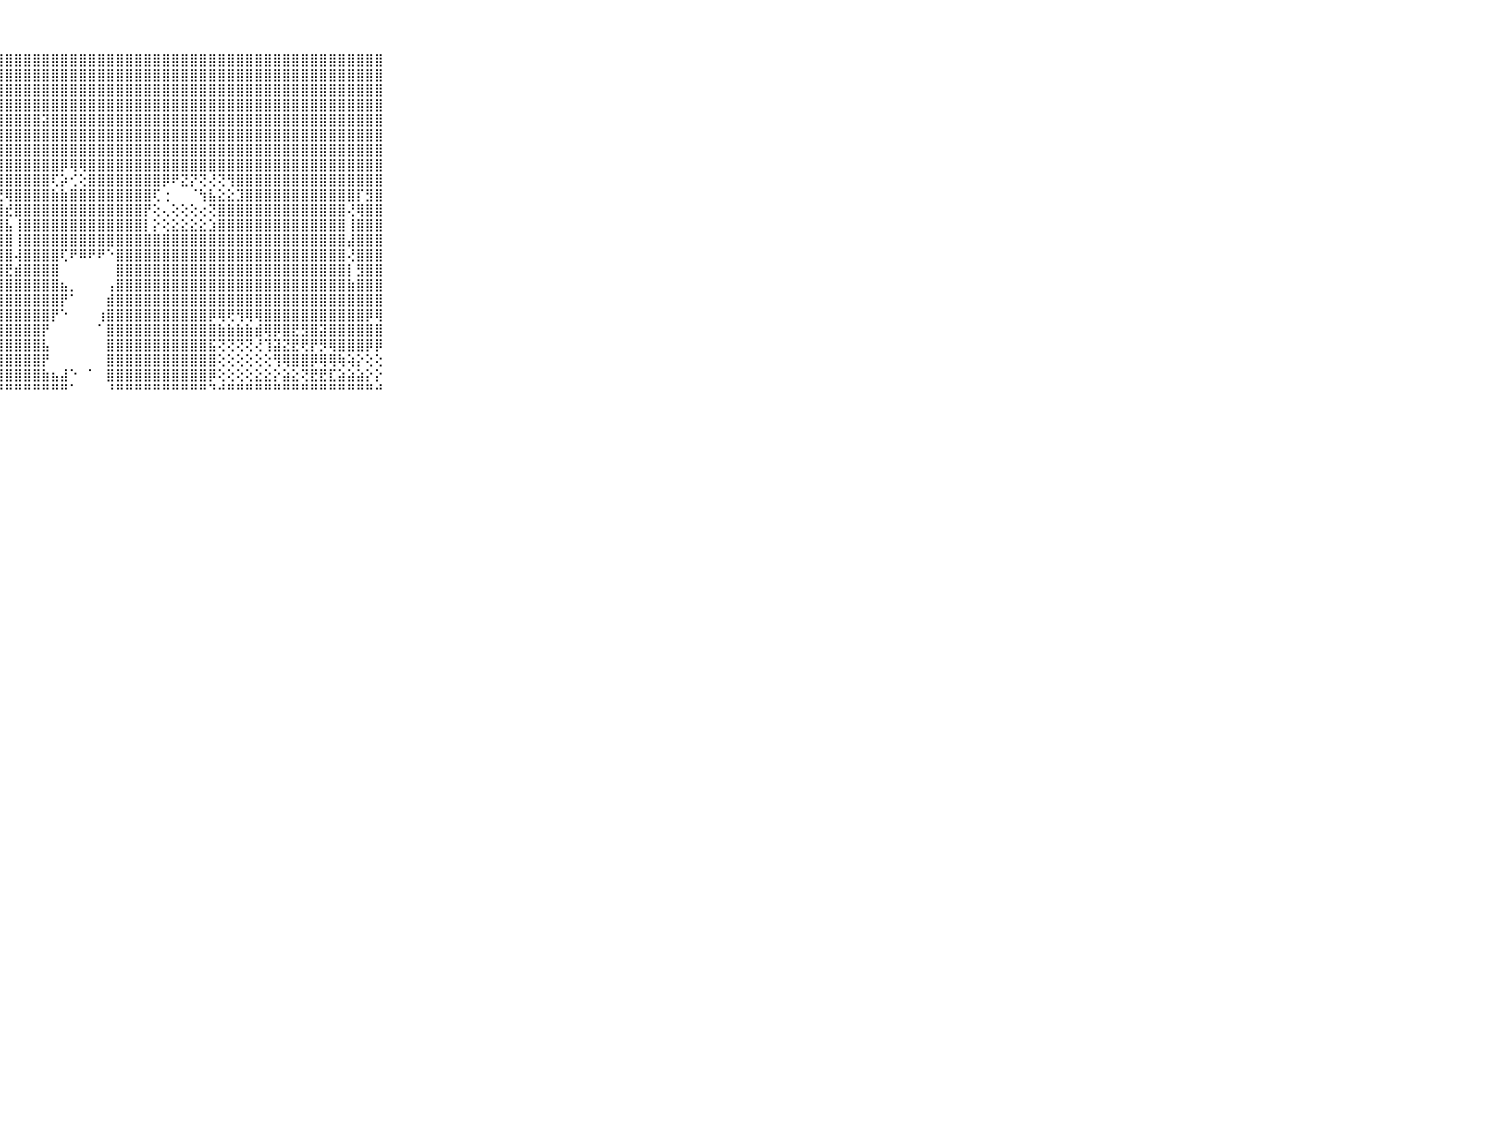

⠀⠀⠀⠀⠀⠀⠀⠀⠀⠀⠀⣿⣿⣿⣿⣿⣿⣿⣿⣿⣿⣿⣿⣿⣿⣿⣿⣿⣿⣿⣿⣿⣿⣿⣿⣿⣿⣿⣿⣿⣿⣿⣿⣿⣿⣿⣿⣿⣿⣿⣿⣿⣿⣿⣿⣿⣿⣿⣿⣿⣿⣿⣿⣿⣿⣿⣿⣿⣿⠀⠀⠀⠀⠀⠀⠀⠀⠀⠀⠀⠀
⠀⠀⠀⠀⠀⠀⠀⠀⠀⠀⠀⣿⣿⣿⣿⣿⣿⣿⣿⣿⣿⣿⣿⣿⣿⣿⣿⣿⣿⣿⣿⣿⣿⣿⣿⣿⣿⣿⣿⣿⣿⣿⣿⣿⣿⣿⣿⣿⣿⣿⣿⣿⣿⣿⣿⣿⣿⣿⣿⣿⣿⣿⣿⣿⣿⣿⣿⣿⣿⠀⠀⠀⠀⠀⠀⠀⠀⠀⠀⠀⠀
⠀⠀⠀⠀⠀⠀⠀⠀⠀⠀⠀⣿⣿⣿⣿⣿⣿⣿⣿⣿⣿⣿⣿⣿⣿⣿⣿⣿⣿⣿⣿⣿⣿⣿⣿⣿⣿⣿⣿⣿⣿⣿⣿⣿⣿⣿⣿⣿⣿⣿⣿⣿⣿⣿⣿⣿⣿⣿⣿⣿⣿⣿⣿⣿⣿⣿⣿⣿⣿⠀⠀⠀⠀⠀⠀⠀⠀⠀⠀⠀⠀
⠀⠀⠀⠀⠀⠀⠀⠀⠀⠀⠀⣿⣷⣿⣷⣾⣿⣿⣿⣿⣿⣿⣿⣿⣿⣿⢿⣿⣿⣿⣿⣿⣿⣿⣿⣿⣿⣿⣿⣿⣿⣿⣿⣿⣿⣿⣿⣿⣿⣿⣿⣿⣿⣿⣿⣿⣿⣿⣿⣿⣿⣿⣿⣿⣿⣿⣿⣿⣿⠀⠀⠀⠀⠀⠀⠀⠀⠀⠀⠀⠀
⠀⠀⠀⠀⠀⠀⠀⠀⠀⠀⠀⣿⣿⣿⣿⣿⣿⣿⣿⣿⣿⣿⣿⣿⣿⣿⣿⣿⣿⣿⣿⣿⣽⣿⣿⣿⣿⣿⣿⣿⣿⣿⣿⣿⣿⣿⣿⣿⣿⣿⣿⣿⣿⣿⣿⣿⣿⣿⣿⣿⣿⣿⣿⣿⣿⣿⣿⣿⣿⠀⠀⠀⠀⠀⠀⠀⠀⠀⠀⠀⠀
⠀⠀⠀⠀⠀⠀⠀⠀⠀⠀⠀⣿⣿⣿⣿⣿⣿⣿⣿⣿⣿⣿⣿⣿⣿⣿⣿⣿⣿⣿⣿⣿⣿⣿⣿⣿⣿⣿⣿⣿⣿⣿⣿⣿⣿⣿⣿⣿⣿⣿⣿⣿⣿⣿⣿⣿⣿⣿⣿⣿⣿⣿⣿⣿⣿⣿⣿⣿⣿⠀⠀⠀⠀⠀⠀⠀⠀⠀⠀⠀⠀
⠀⠀⠀⠀⠀⠀⠀⠀⠀⠀⠀⣿⣿⣿⣿⣿⣿⣿⣿⣿⣿⣿⣿⣿⣿⣿⣿⣿⣿⣿⣿⣿⣿⣿⣿⣿⣿⣿⣿⣿⣿⣿⣿⣿⣿⣿⣿⣿⣿⣿⣿⣿⣿⣿⣿⣿⣿⣿⣿⣿⣿⣿⣿⣿⣿⣿⣿⣿⣿⠀⠀⠀⠀⠀⠀⠀⠀⠀⠀⠀⠀
⠀⠀⠀⠀⠀⠀⠀⠀⠀⠀⠀⣿⣿⣿⣿⣿⣿⡿⢟⡝⢹⢝⢝⢟⢻⣿⣿⣿⣿⣿⣿⣿⣿⣿⡿⢿⢿⣿⣿⣿⣿⣿⣿⣿⣿⣿⣿⣿⣿⣿⣿⣿⣿⣿⣿⣿⣿⣿⣿⣿⣿⣿⣿⣿⣿⣿⣿⣿⣿⠀⠀⠀⠀⠀⠀⠀⠀⠀⠀⠀⠀
⠀⠀⠀⠀⠀⠀⠀⠀⠀⠀⠀⣿⣿⣿⡿⢫⢥⢥⢥⢵⢥⣼⣝⢗⢧⣱⡝⢿⣿⣿⣿⣿⣿⢏⡵⢊⢕⣿⣿⣿⣿⣿⣿⣿⣿⡿⠟⣝⡝⢝⢜⢝⢻⣿⣿⣿⣿⣿⣿⣿⣿⣿⣿⣿⣿⣿⣿⣿⣿⠀⠀⠀⠀⠀⠀⠀⠀⠀⠀⠀⠀
⠀⠀⠀⠀⠀⠀⠀⠀⠀⠀⠀⣿⣿⢏⢕⢕⢕⢕⢕⢕⢕⢕⢕⢕⢕⢜⢿⣜⢿⣿⣿⣿⣿⣷⣷⣿⣿⣿⣿⣿⣿⣿⣿⣿⢏⢐⠀⠀⠈⢳⣧⣕⣕⣹⣿⣿⣿⣿⣿⣿⣿⣿⣿⣿⣿⣿⡏⣻⣿⠀⠀⠀⠀⠀⠀⠀⠀⠀⠀⠀⠀
⠀⠀⠀⠀⠀⠀⠀⠀⠀⠀⠀⣿⣿⣷⣧⣧⣷⣧⣵⣵⣕⣱⣕⣕⢕⡕⢕⢿⣞⣿⣿⣿⣿⣿⣿⣿⣿⣿⣿⣿⣿⣿⣿⡟⢕⢄⢕⢕⢕⢔⢝⣿⣿⣿⣿⣿⣿⣿⣿⣿⣿⣿⣿⣿⣿⢜⢿⣿⣿⠀⠀⠀⠀⠀⠀⠀⠀⠀⠀⠀⠀
⠀⠀⠀⠀⠀⠀⠀⠀⠀⠀⠀⣿⣿⣿⣿⣿⣿⣿⣿⣿⣿⣿⣿⣿⣿⣿⣿⣿⣧⢸⣿⣿⣿⣿⣿⣿⣿⣿⣿⣿⣿⣿⣿⡇⡕⢕⣕⣕⣕⣕⣱⣿⣿⣿⣿⣿⣿⣿⣿⣿⣿⣿⣿⣿⣿⢸⣿⣿⣿⠀⠀⠀⠀⠀⠀⠀⠀⠀⠀⠀⠀
⠀⠀⠀⠀⠀⠀⠀⠀⠀⠀⠀⣿⣿⣿⣿⣿⣿⣿⣿⣿⣿⣿⣿⣿⣿⣿⣿⣿⣿⢸⣿⣿⣿⣿⣿⣿⣿⣿⣿⣿⣿⣿⣿⣿⣿⣿⣿⣿⣿⣿⣿⣿⣿⣿⣿⣿⣿⣿⣿⣿⣿⣿⣿⣿⣿⣼⣿⣿⣿⠀⠀⠀⠀⠀⠀⠀⠀⠀⠀⠀⠀
⠀⠀⠀⠀⠀⠀⠀⠀⠀⠀⠀⣿⣿⣿⣿⣿⣿⣿⣿⣿⣿⣿⣿⣿⣿⣿⣿⣿⣿⢼⣿⣿⣿⣿⢏⠟⠿⠟⠟⠑⣿⣿⣿⣿⣿⣿⣿⣿⣿⣿⣿⣿⣿⣿⣿⣿⣿⣿⣿⣿⣿⣿⣿⣿⣿⢜⣿⣿⣿⠀⠀⠀⠀⠀⠀⠀⠀⠀⠀⠀⠀
⠀⠀⠀⠀⠀⠀⠀⠀⠀⠀⠀⣿⣿⣿⣿⣿⣿⣿⣿⣿⣿⣿⣿⣿⣿⣿⣿⣿⣟⣾⣿⣿⣿⣿⠀⠀⠀⠀⠀⠀⣿⣿⣿⣿⣿⣿⣿⣿⣿⣿⣿⣿⣿⣿⣿⣿⣿⣿⣿⣿⣿⣿⣿⣿⣿⡇⣻⣿⣿⠀⠀⠀⠀⠀⠀⠀⠀⠀⠀⠀⠀
⠀⠀⠀⠀⠀⠀⠀⠀⠀⠀⠀⣿⣿⣿⣿⣿⣿⣿⣿⣿⣿⣿⣿⣿⣿⣿⣿⣿⣿⣿⣿⣿⣿⣿⣦⡀⠀⠀⠀⢠⣿⣿⣿⣿⣿⣿⣿⣿⣿⣿⣿⣿⣿⣿⣿⣿⣿⣿⣿⣿⣿⣿⣿⣿⣿⣷⣿⣿⣿⠀⠀⠀⠀⠀⠀⠀⠀⠀⠀⠀⠀
⠀⠀⠀⠀⠀⠀⠀⠀⠀⠀⠀⣿⣿⣿⣿⣿⣿⣿⣿⣿⣿⣿⣿⣿⣿⣿⣿⣿⣿⣿⣿⣿⣿⣿⡟⠁⠀⠀⠀⣾⣿⣿⣿⣿⣿⣿⣿⣿⣿⣿⣿⣿⣿⣿⣿⣿⣿⣿⣿⣿⣿⣿⣿⣿⣿⣿⣿⣿⣿⠀⠀⠀⠀⠀⠀⠀⠀⠀⠀⠀⠀
⠀⠀⠀⠀⠀⠀⠀⠀⠀⠀⠀⣿⣿⣿⣿⣿⣿⣿⣿⣿⣿⣿⣿⣿⣿⣿⣿⣿⣿⣿⣿⣿⣿⡟⠑⠀⠀⠀⢰⣿⣿⣿⣿⣿⣿⣿⣿⣿⣿⣿⡿⢿⢟⢻⢿⢿⣿⣿⣿⣿⣿⣿⣿⣿⣿⣿⣿⡿⢿⠀⠀⠀⠀⠀⠀⠀⠀⠀⠀⠀⠀
⠀⠀⠀⠀⠀⠀⠀⠀⠀⠀⠀⣿⣿⣿⣿⣿⣿⣿⣿⣿⣿⣿⣿⣿⣿⣿⣿⣿⣿⣿⣿⣿⡟⠀⠀⠀⠀⠀⠁⣿⣿⣿⣿⣿⣿⣿⣿⣿⣿⣿⣿⣷⣷⣷⣷⣾⢿⡿⣿⣟⣻⣿⣽⣿⣿⣿⣿⣿⣿⠀⠀⠀⠀⠀⠀⠀⠀⠀⠀⠀⠀
⠀⠀⠀⠀⠀⠀⠀⠀⠀⠀⠀⣿⢿⣿⣿⣿⣿⡿⢿⣿⣿⣿⣿⣿⣿⣿⣿⣿⣿⣿⣿⣿⣧⠀⠀⠀⠀⠀⠀⣿⣿⣿⣿⣿⣿⣿⣿⣿⣿⣿⣯⢝⢝⢝⢝⢜⢹⣽⣝⣟⢟⡟⡻⢿⣿⣿⣿⡿⡿⠀⠀⠀⠀⠀⠀⠀⠀⠀⠀⠀⠀
⠀⠀⠀⠀⠀⠀⠀⠀⠀⠀⠀⣿⣿⣿⣿⣿⣿⣿⣿⣿⣿⣟⣿⣷⣷⣿⣿⣿⣿⣿⣿⣿⡟⠀⠀⠀⠀⠀⠀⣿⣿⣿⣿⣿⣿⣿⣿⣿⣿⣿⣿⢕⢕⢕⢕⢕⢕⢻⢿⣿⣿⡿⢿⢿⢷⢵⡕⢕⢕⠀⠀⠀⠀⠀⠀⠀⠀⠀⠀⠀⠀
⠀⠀⠀⠀⠀⠀⠀⠀⠀⠀⠀⣿⣿⣿⡿⢿⠿⠿⢟⢟⢛⢋⢝⢍⢍⢝⣿⣿⣿⣿⣿⣿⣷⣦⣼⠑⠀⠁⠀⣿⣿⣿⣿⣿⣿⣿⣿⣿⣿⣿⡿⢕⢕⢕⢕⣕⣕⡕⣵⣕⢝⣟⣟⣏⣵⣵⣵⡕⡕⠀⠀⠀⠀⠀⠀⠀⠀⠀⠀⠀⠀
⠀⠀⠀⠀⠀⠀⠀⠀⠀⠀⠀⠁⠁⠀⠐⠑⠑⠑⠑⠑⠑⠑⠑⠑⠑⠑⠘⠛⠛⠛⠛⠛⠛⠛⠛⠁⠀⠀⠀⠘⠛⠛⠛⠛⠛⠛⠛⠛⠛⠛⠙⠚⠛⠛⠛⠛⠛⠛⠛⠛⠛⠛⠛⠛⠛⠛⠛⠛⠚⠀⠀⠀⠀⠀⠀⠀⠀⠀⠀⠀⠀